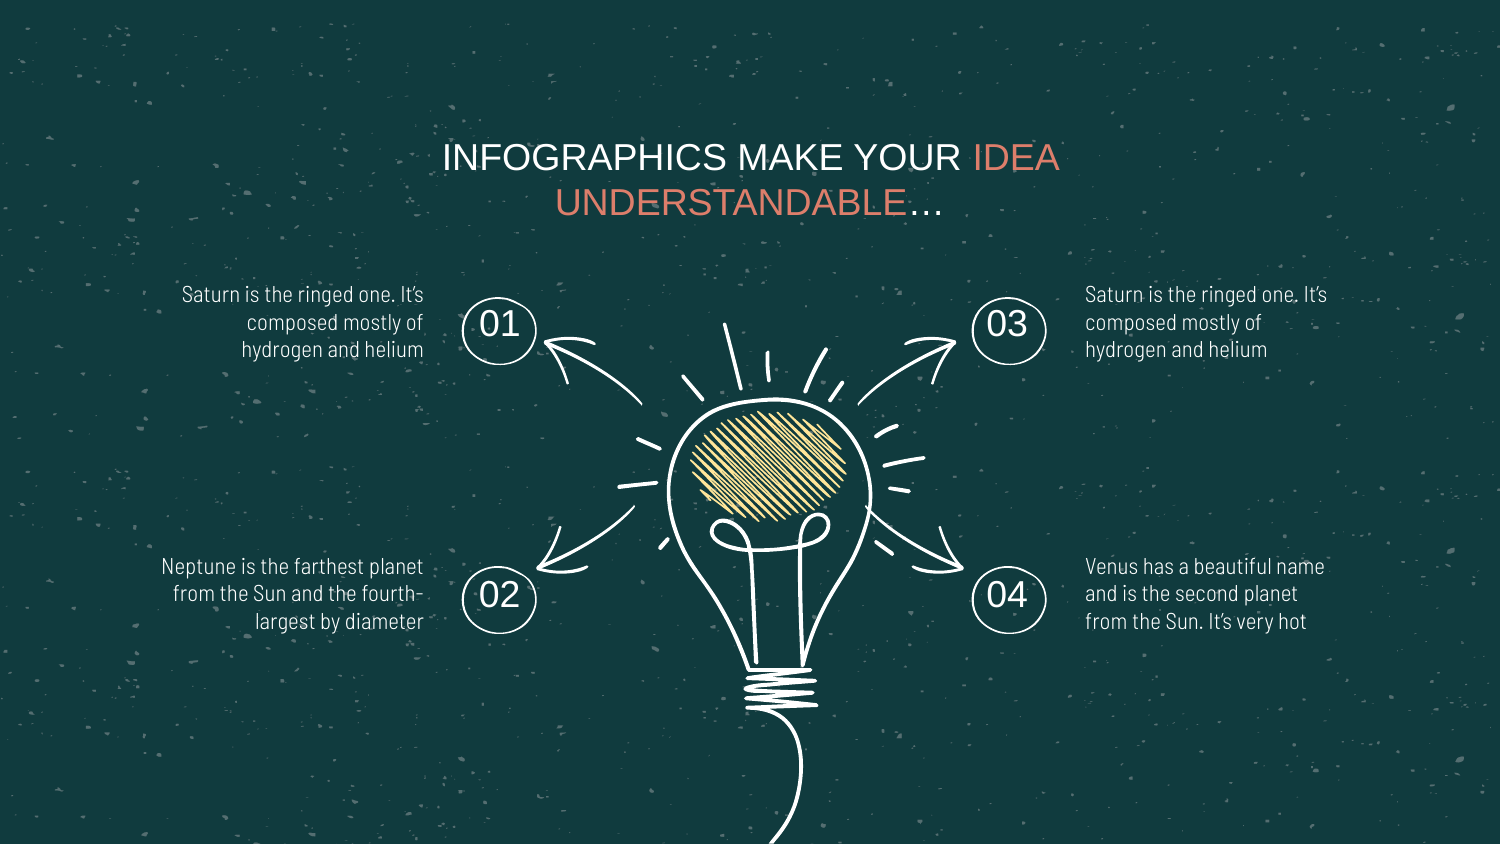

# INFOGRAPHICS MAKE YOUR IDEA UNDERSTANDABLE…
Saturn is the ringed one. It’s composed mostly of hydrogen and helium
Saturn is the ringed one. It’s composed mostly of hydrogen and helium
01
03

Neptune is the farthest planet from the Sun and the fourth-largest by diameter
Venus has a beautiful name and is the second planet from the Sun. It’s very hot
02
04